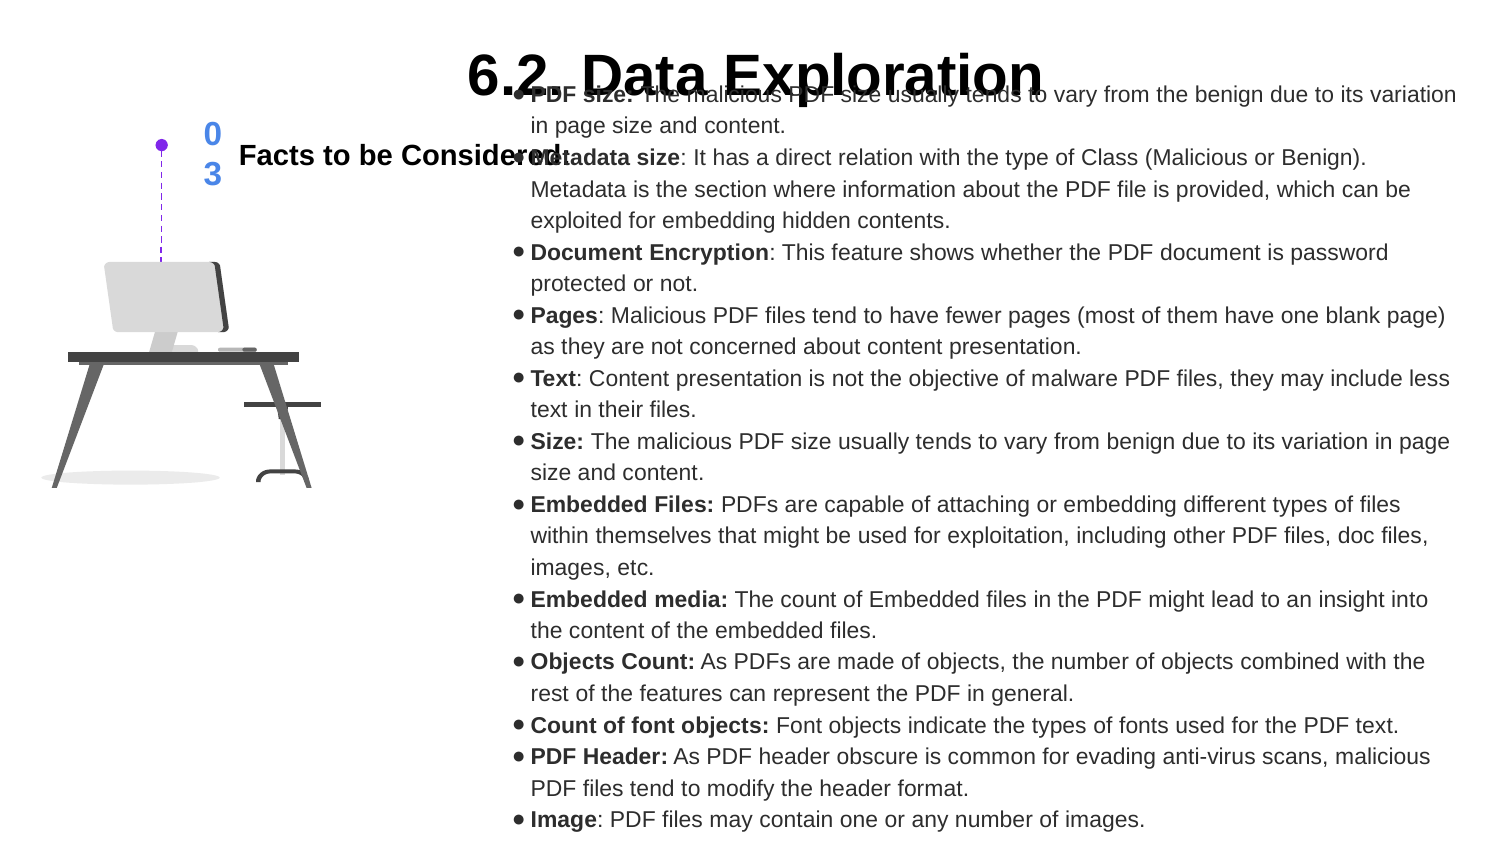

# 6.2. Data Exploration

PDF size: The malicious PDF size usually tends to vary from the benign due to its variation in page size and content.
Metadata size: It has a direct relation with the type of Class (Malicious or Benign). Metadata is the section where information about the PDF file is provided, which can be exploited for embedding hidden contents.
Document Encryption: This feature shows whether the PDF document is password protected or not.
Pages: Malicious PDF files tend to have fewer pages (most of them have one blank page) as they are not concerned about content presentation.
Text: Content presentation is not the objective of malware PDF files, they may include less text in their files.
Size: The malicious PDF size usually tends to vary from benign due to its variation in page size and content.
Embedded Files: PDFs are capable of attaching or embedding different types of files within themselves that might be used for exploitation, including other PDF files, doc files, images, etc.
Embedded media: The count of Embedded files in the PDF might lead to an insight into the content of the embedded files.
Objects Count: As PDFs are made of objects, the number of objects combined with the rest of the features can represent the PDF in general.
Count of font objects: Font objects indicate the types of fonts used for the PDF text.
PDF Header: As PDF header obscure is common for evading anti-virus scans, malicious PDF files tend to modify the header format.
Image: PDF files may contain one or any number of images.
03
Facts to be Considered: